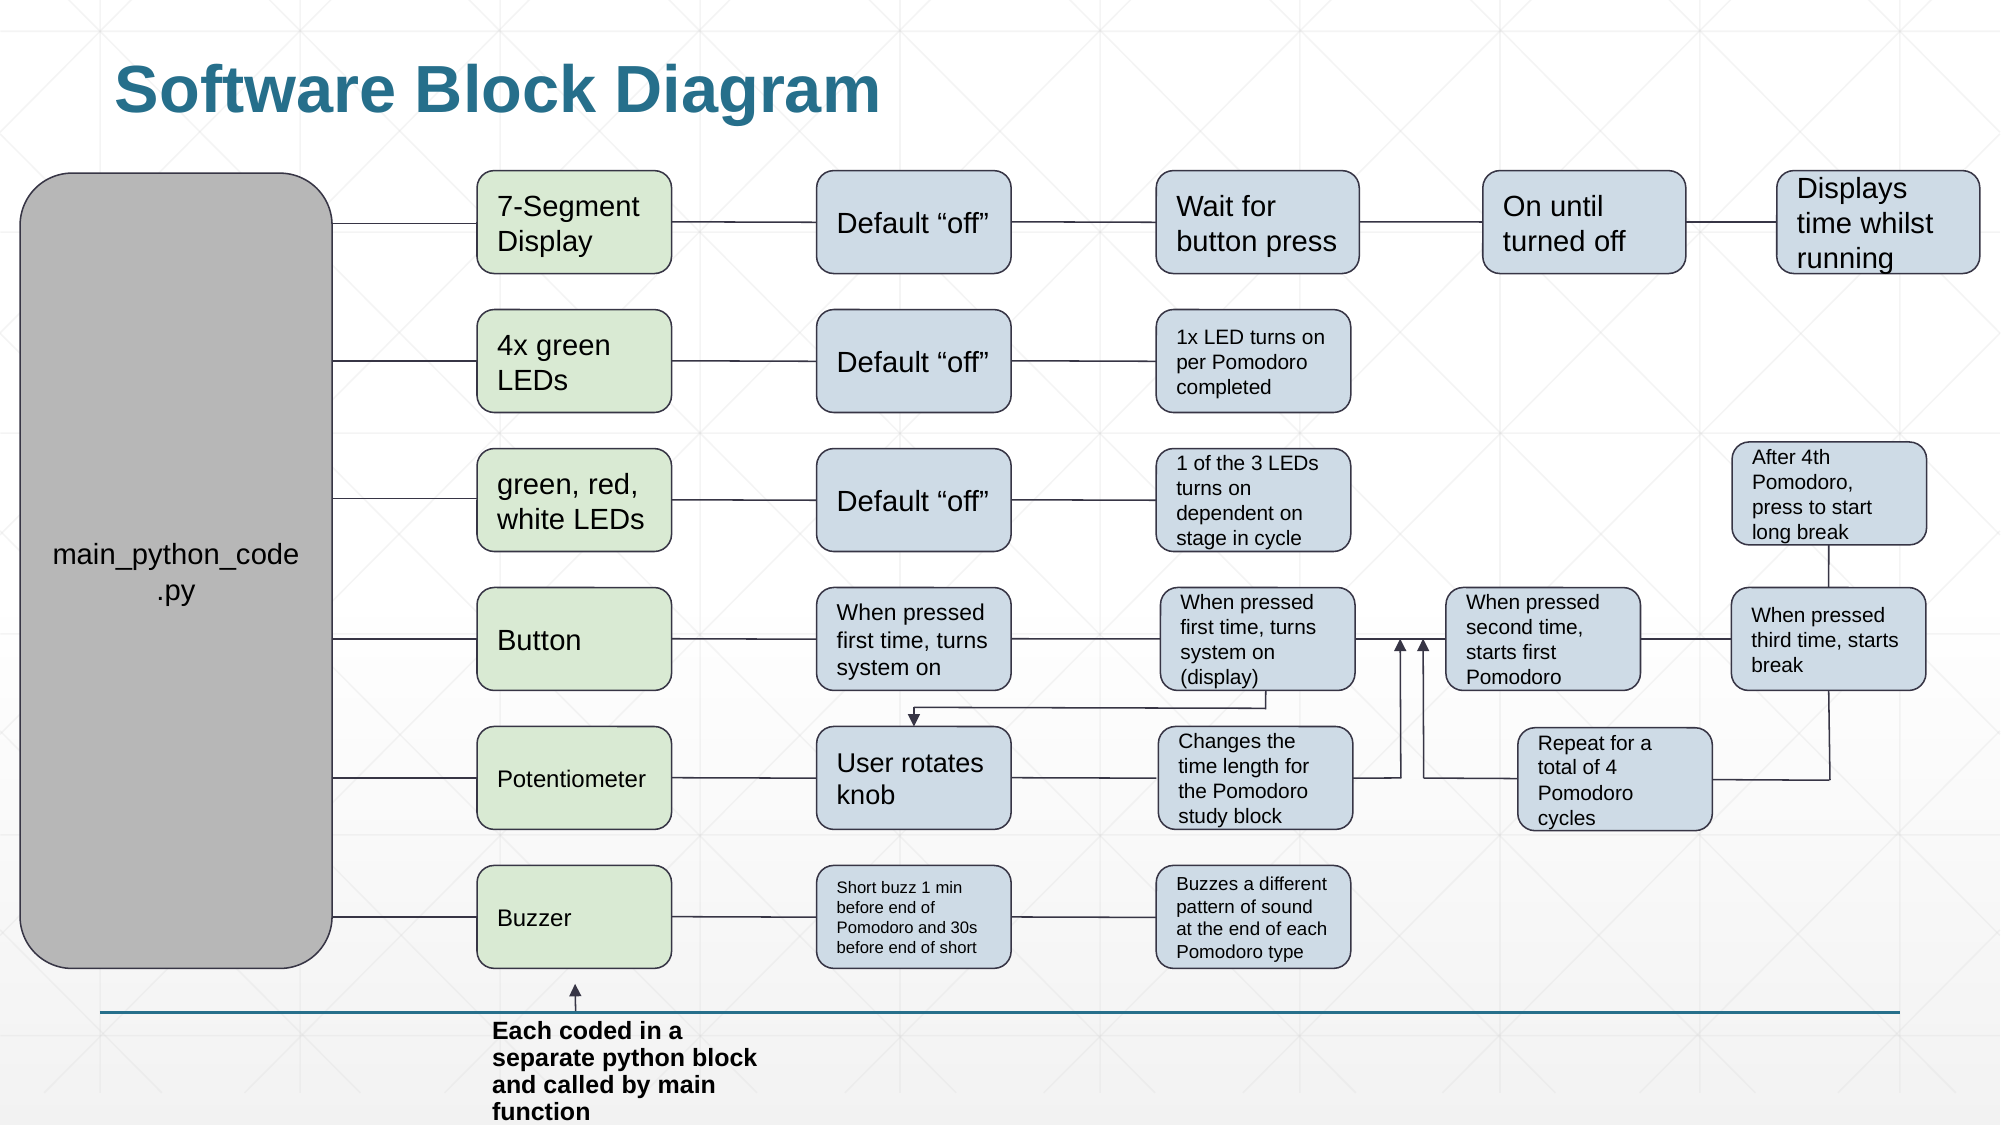

# Software Block Diagram
7-Segment Display
Default “off”
Wait for button press
On until turned off
Displays time whilst running
main_python_code.py
4x green LEDs
Default “off”
1x LED turns on per Pomodoro completed
After 4th Pomodoro, press to start long break
green, red, white LEDs
Default “off”
1 of the 3 LEDs turns on dependent on stage in cycle
Button
When pressed second time, starts first Pomodoro
When pressed third time, starts break
When pressed first time, turns system on
When pressed first time, turns system on (display)
Potentiometer
User rotates knob
Changes the time length for the Pomodoro study block
Repeat for a total of 4 Pomodoro cycles
Buzzes a different pattern of sound at the end of each Pomodoro type
Buzzer
Short buzz 1 min before end of Pomodoro and 30s before end of short
Each coded in a separate python block and called by main function